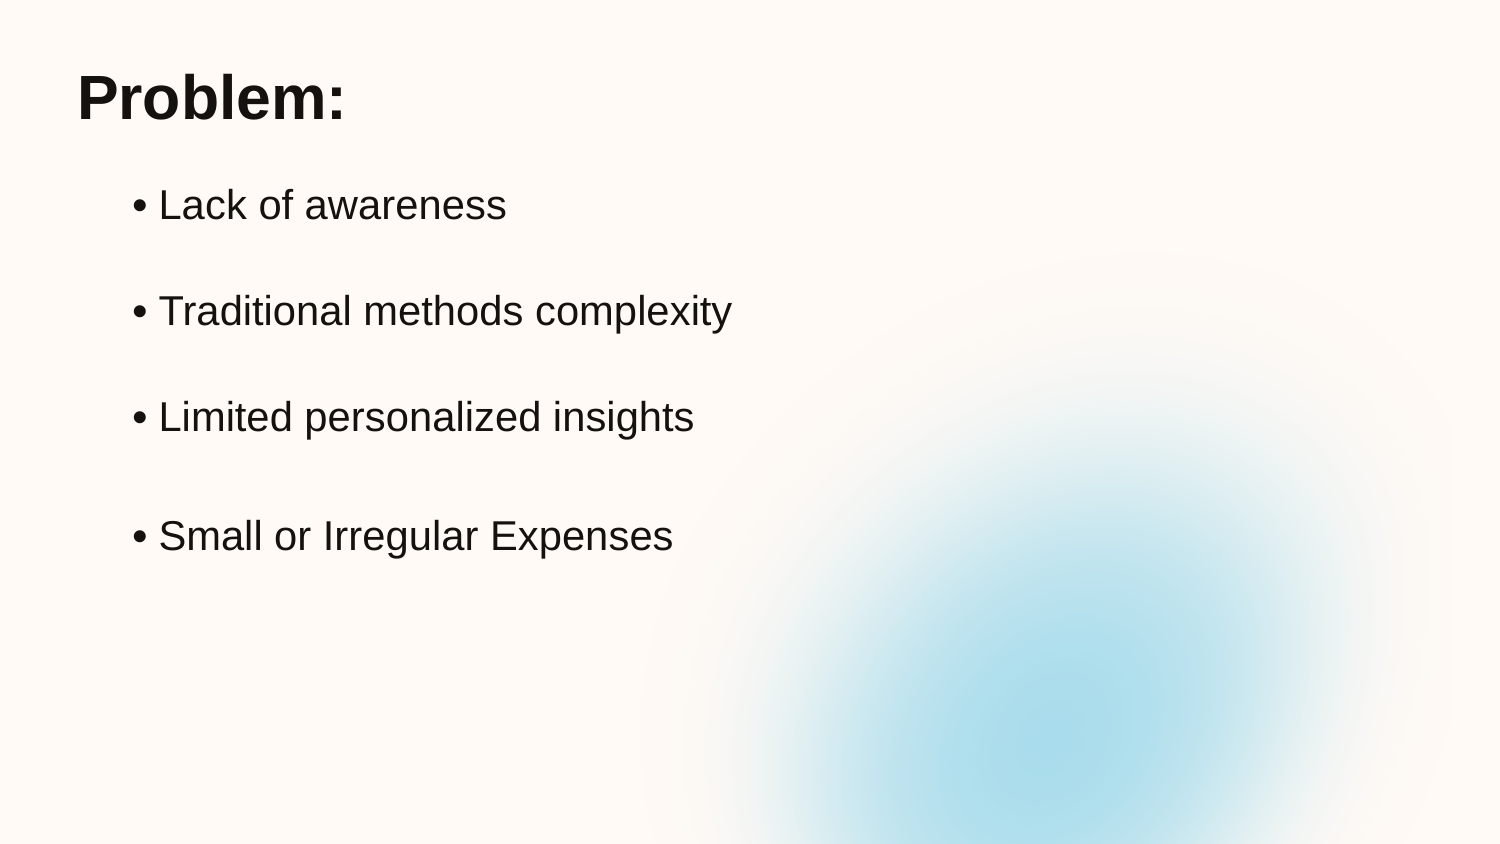

# Problem:
• Lack of awareness
• Traditional methods complexity
• Limited personalized insights
• Small or Irregular Expenses